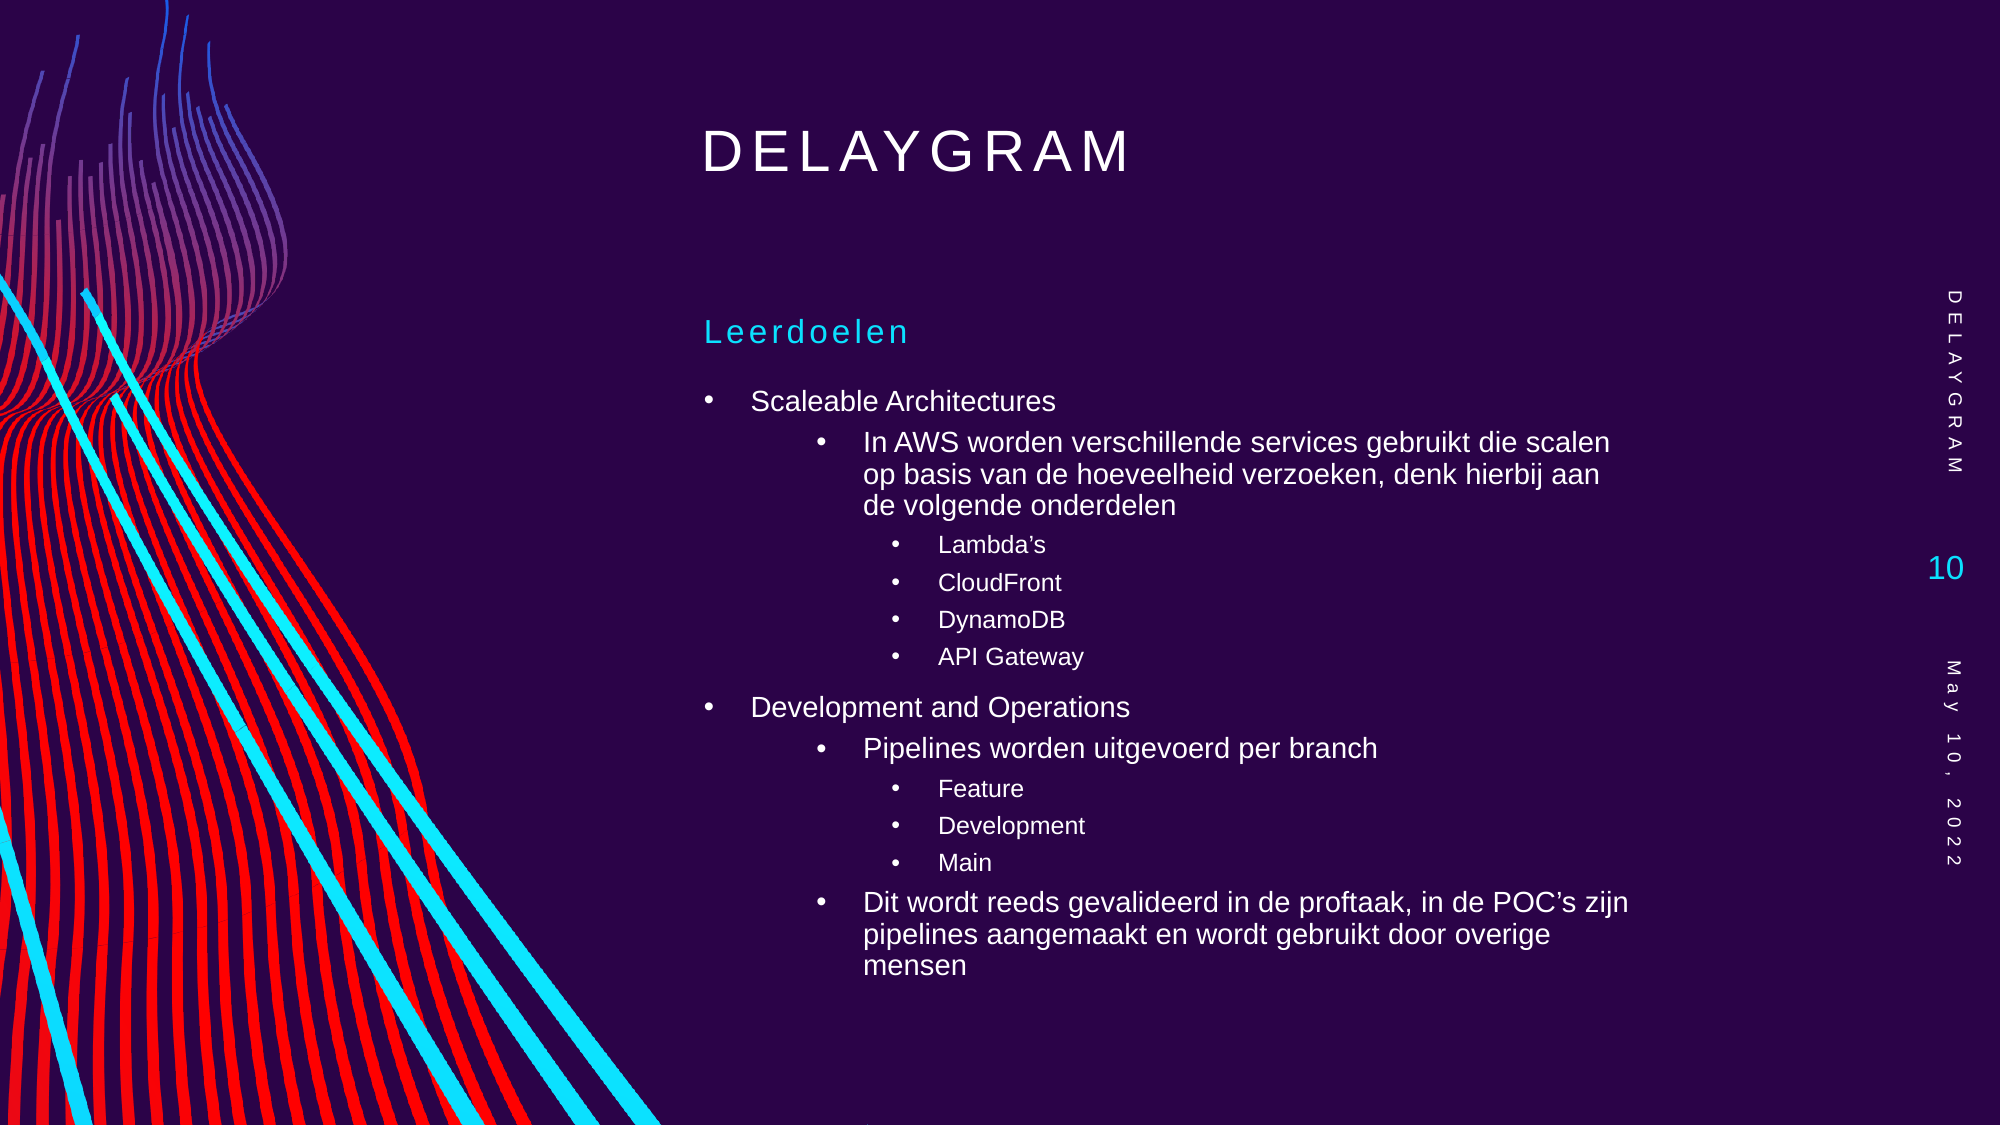

# Delaygram
DELAYGRAM
Leerdoelen
Scaleable Architectures
In AWS worden verschillende services gebruikt die scalen op basis van de hoeveelheid verzoeken, denk hierbij aan de volgende onderdelen
Lambda’s
CloudFront
DynamoDB
API Gateway
Development and Operations
Pipelines worden uitgevoerd per branch
Feature
Development
Main
Dit wordt reeds gevalideerd in de proftaak, in de POC’s zijn pipelines aangemaakt en wordt gebruikt door overige mensen

10
May 10, 2022